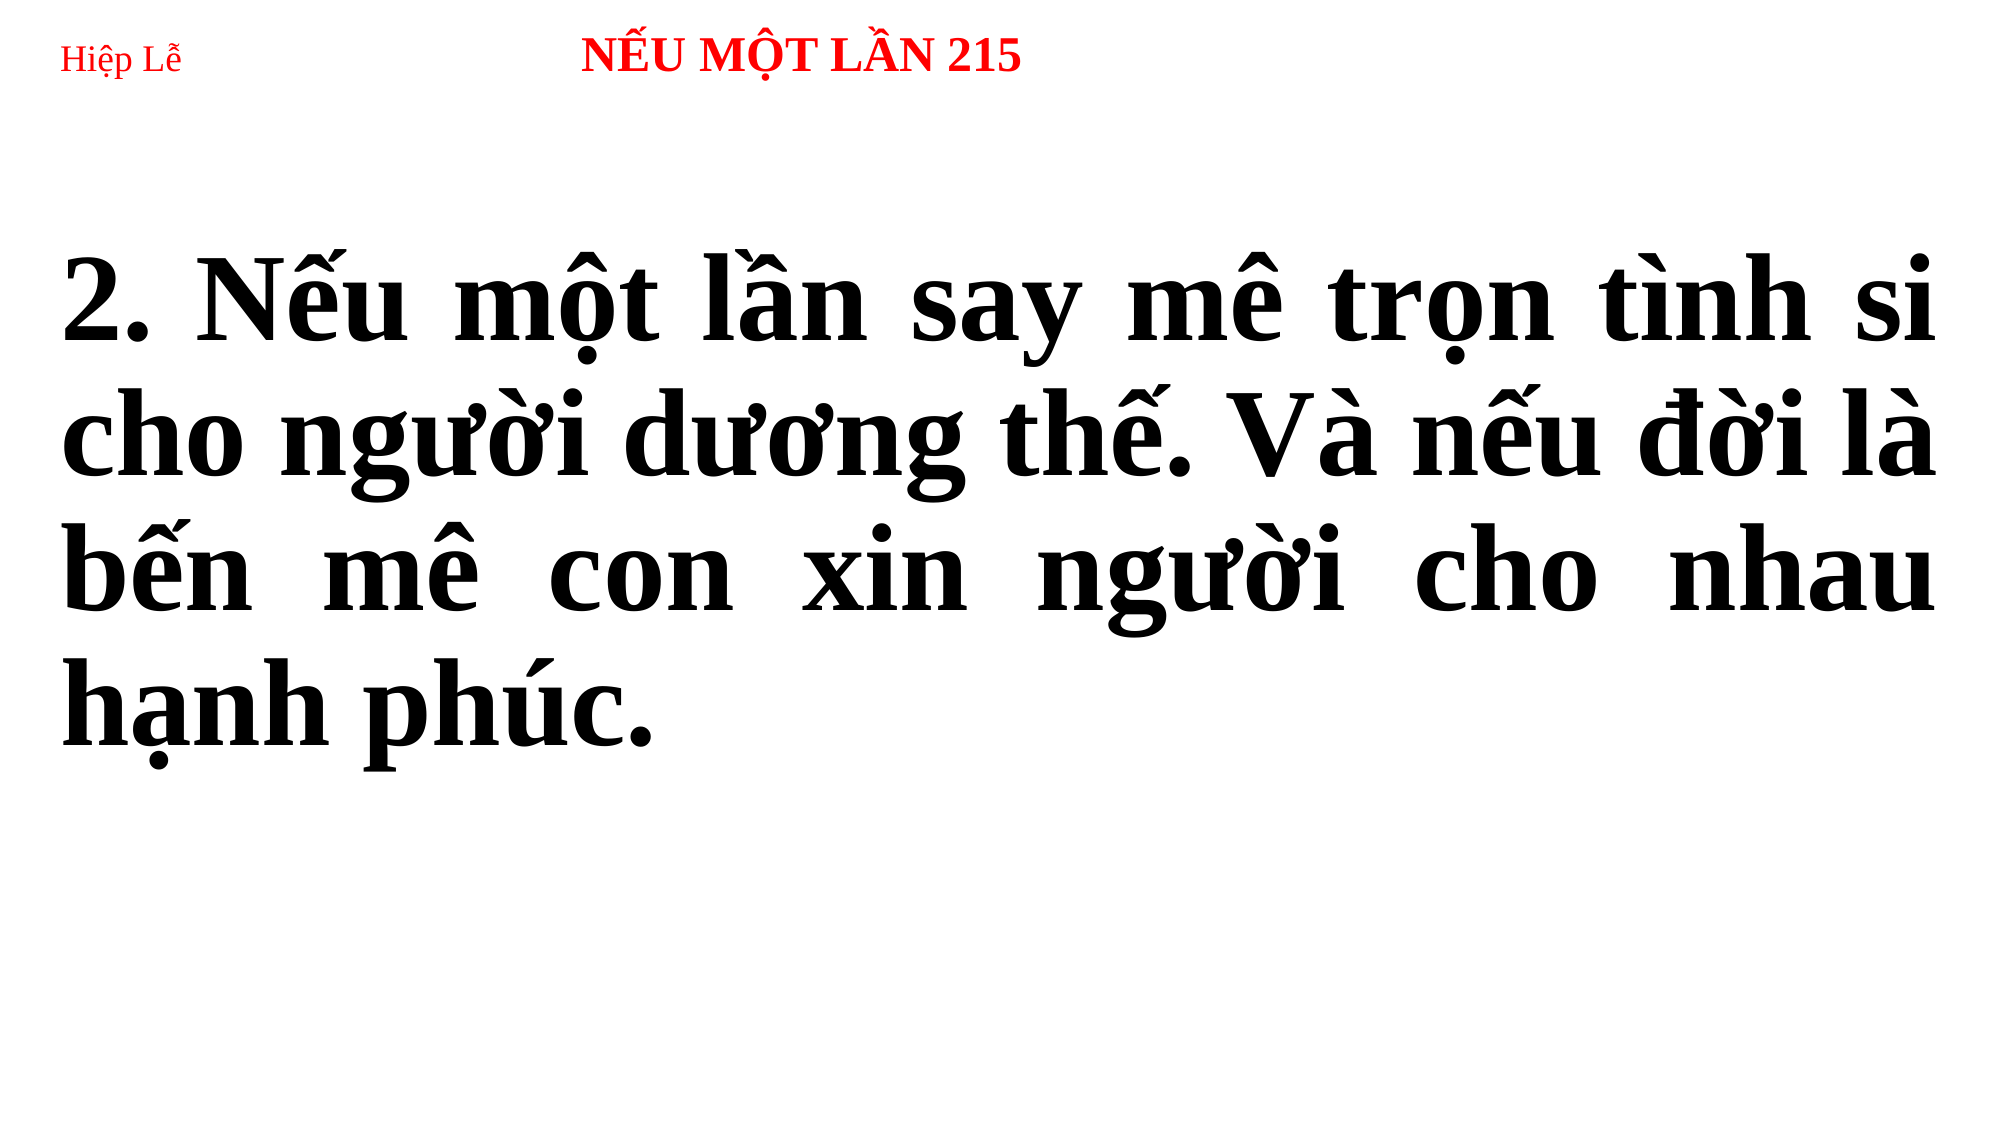

# Hiệp Lễ                                          NẾU MỘT LẦN 215
2. Nếu một lần say mê trọn tình si cho người dương thế. Và nếu đời là bến mê con xin người cho nhau hạnh phúc.